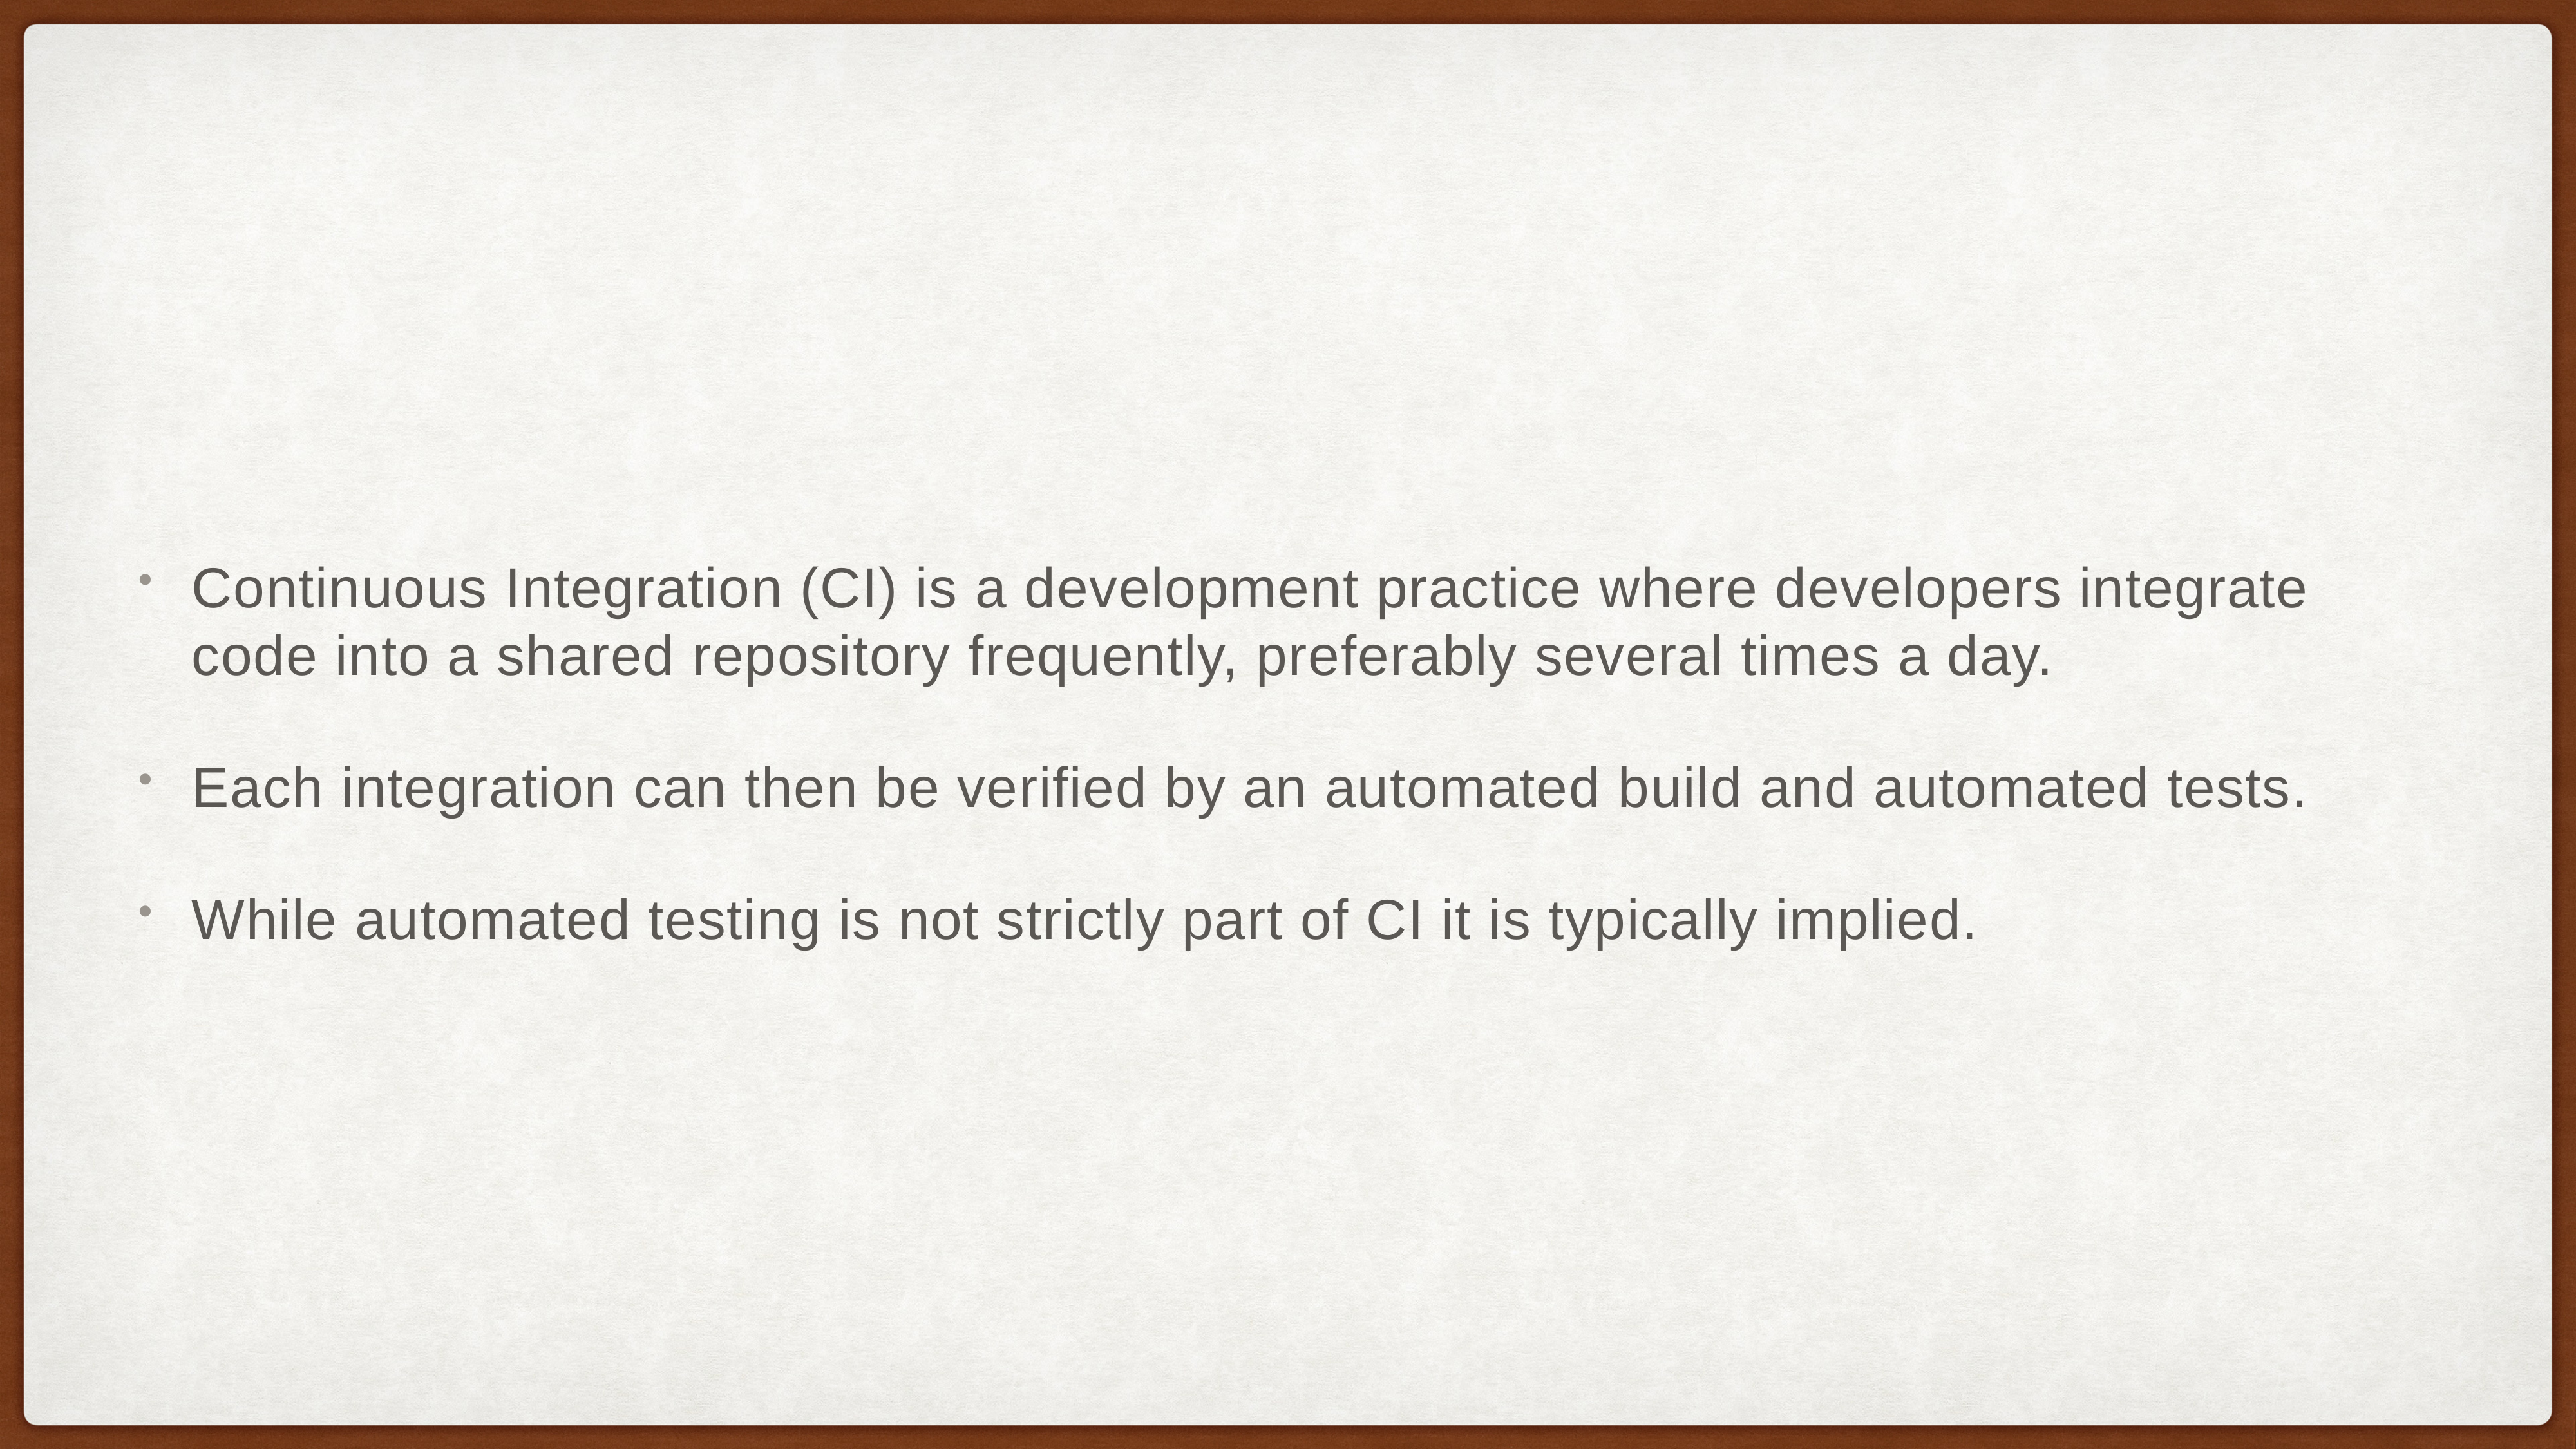

Continuous Integration (CI) is a development practice where developers integrate code into a shared repository frequently, preferably several times a day.
Each integration can then be verified by an automated build and automated tests.
While automated testing is not strictly part of CI it is typically implied.